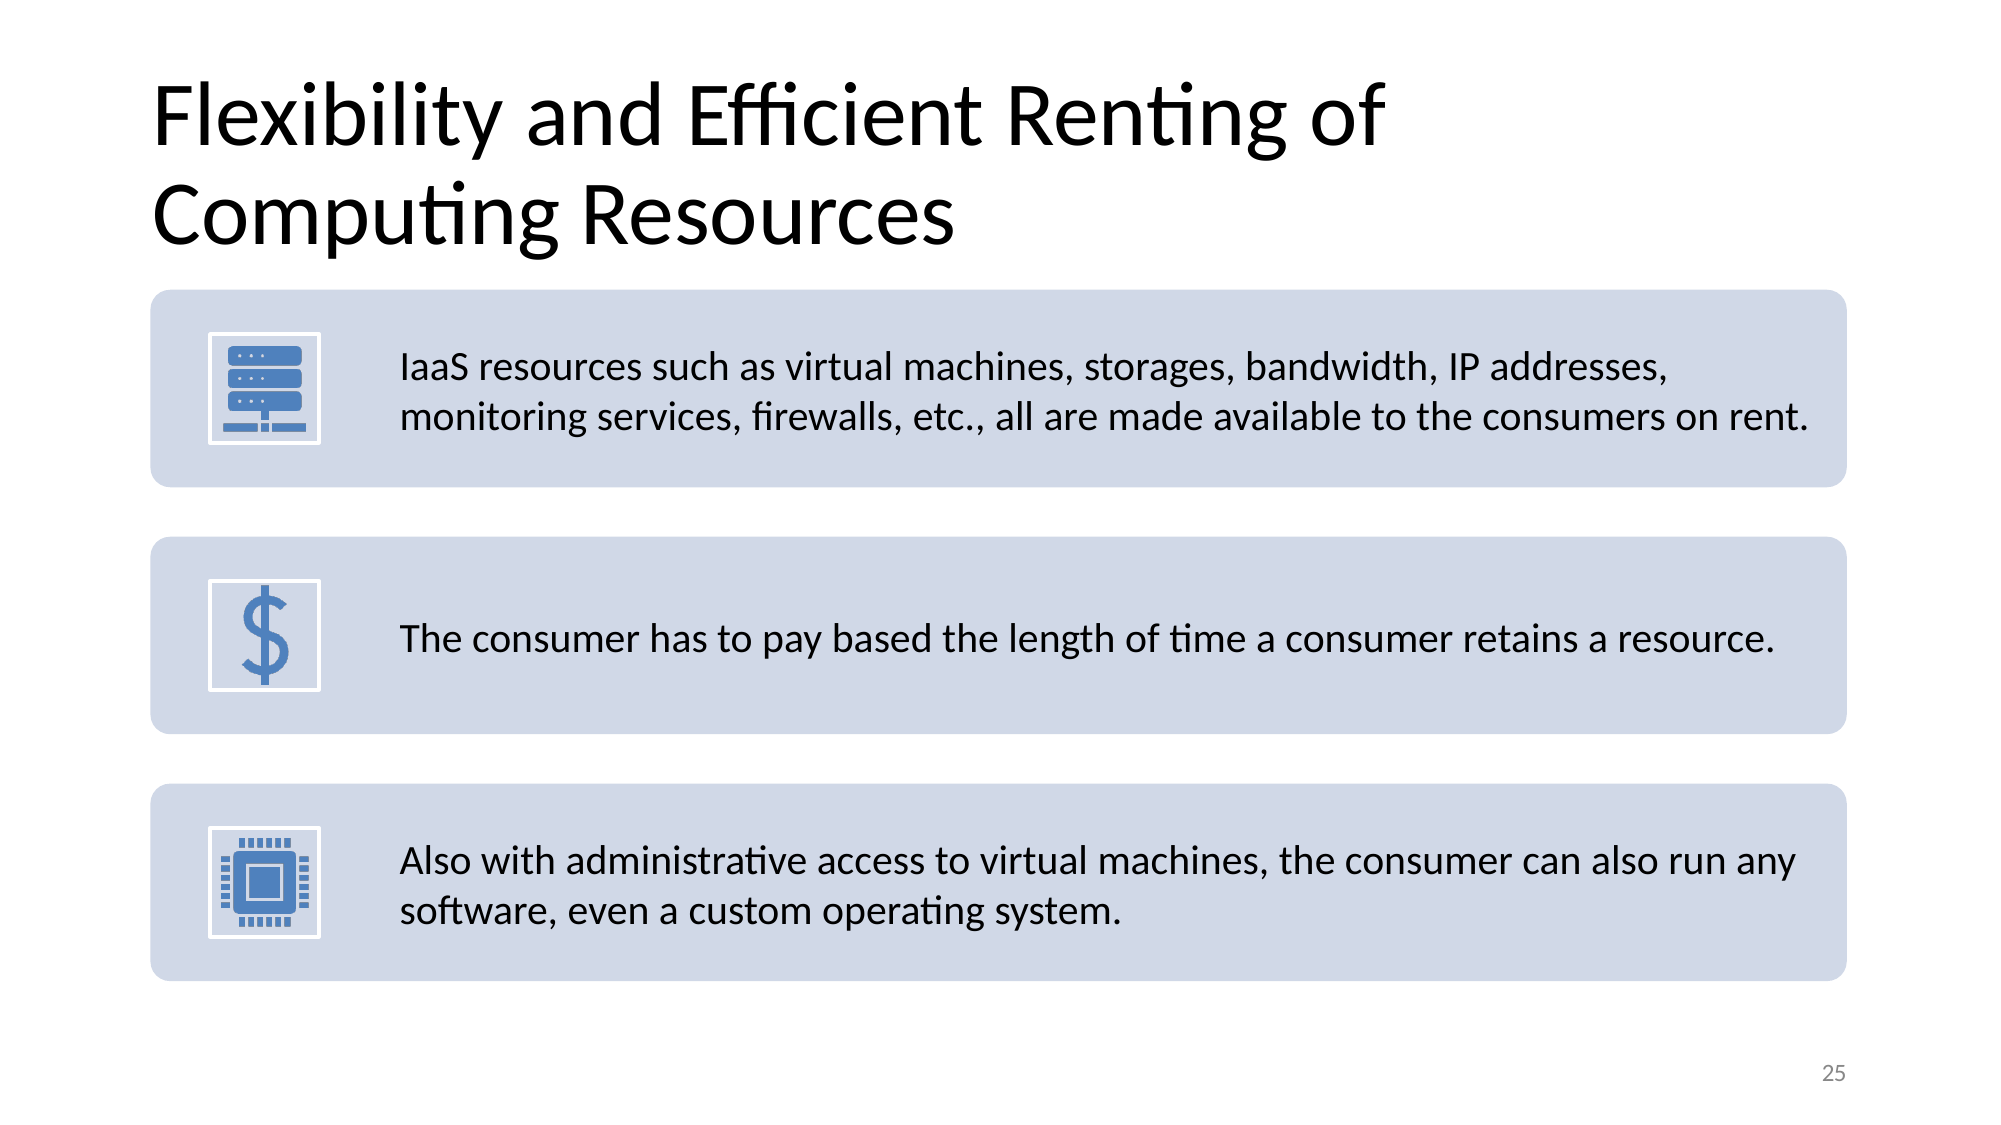

# Flexibility and Efficient Renting of Computing Resources
IaaS resources such as virtual machines, storages, bandwidth, IP addresses, monitoring services, firewalls, etc., all are made available to the consumers on rent.
The consumer has to pay based the length of time a consumer retains a resource.
Also with administrative access to virtual machines, the consumer can also run any software, even a custom operating system.
25